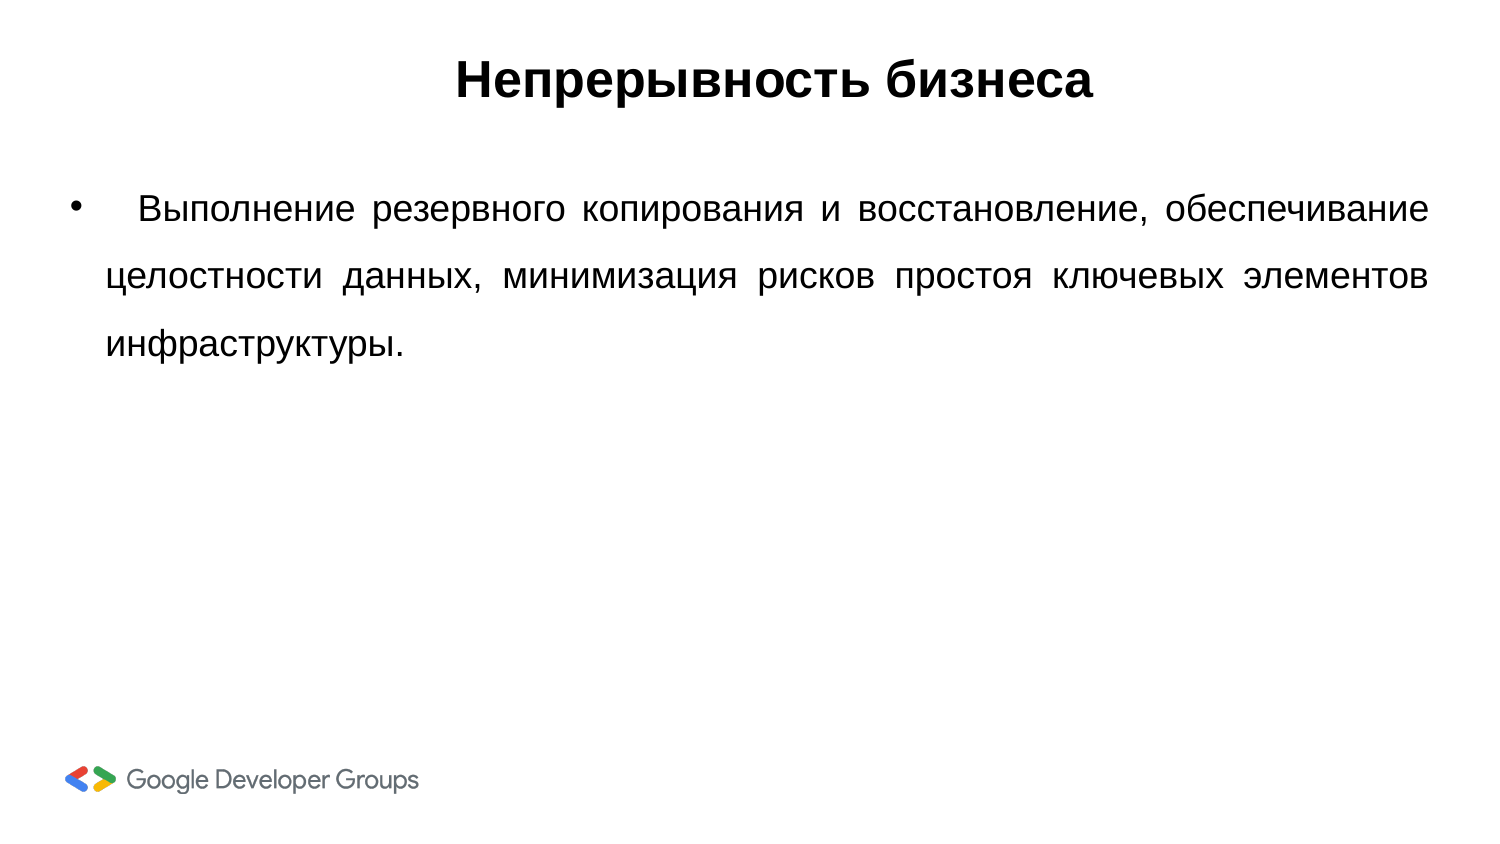

# Непрерывность бизнеса
  Выполнение резервного копирования и восстановление, обеспечивание целостности данных, минимизация рисков простоя ключевых элементов инфраструктуры.